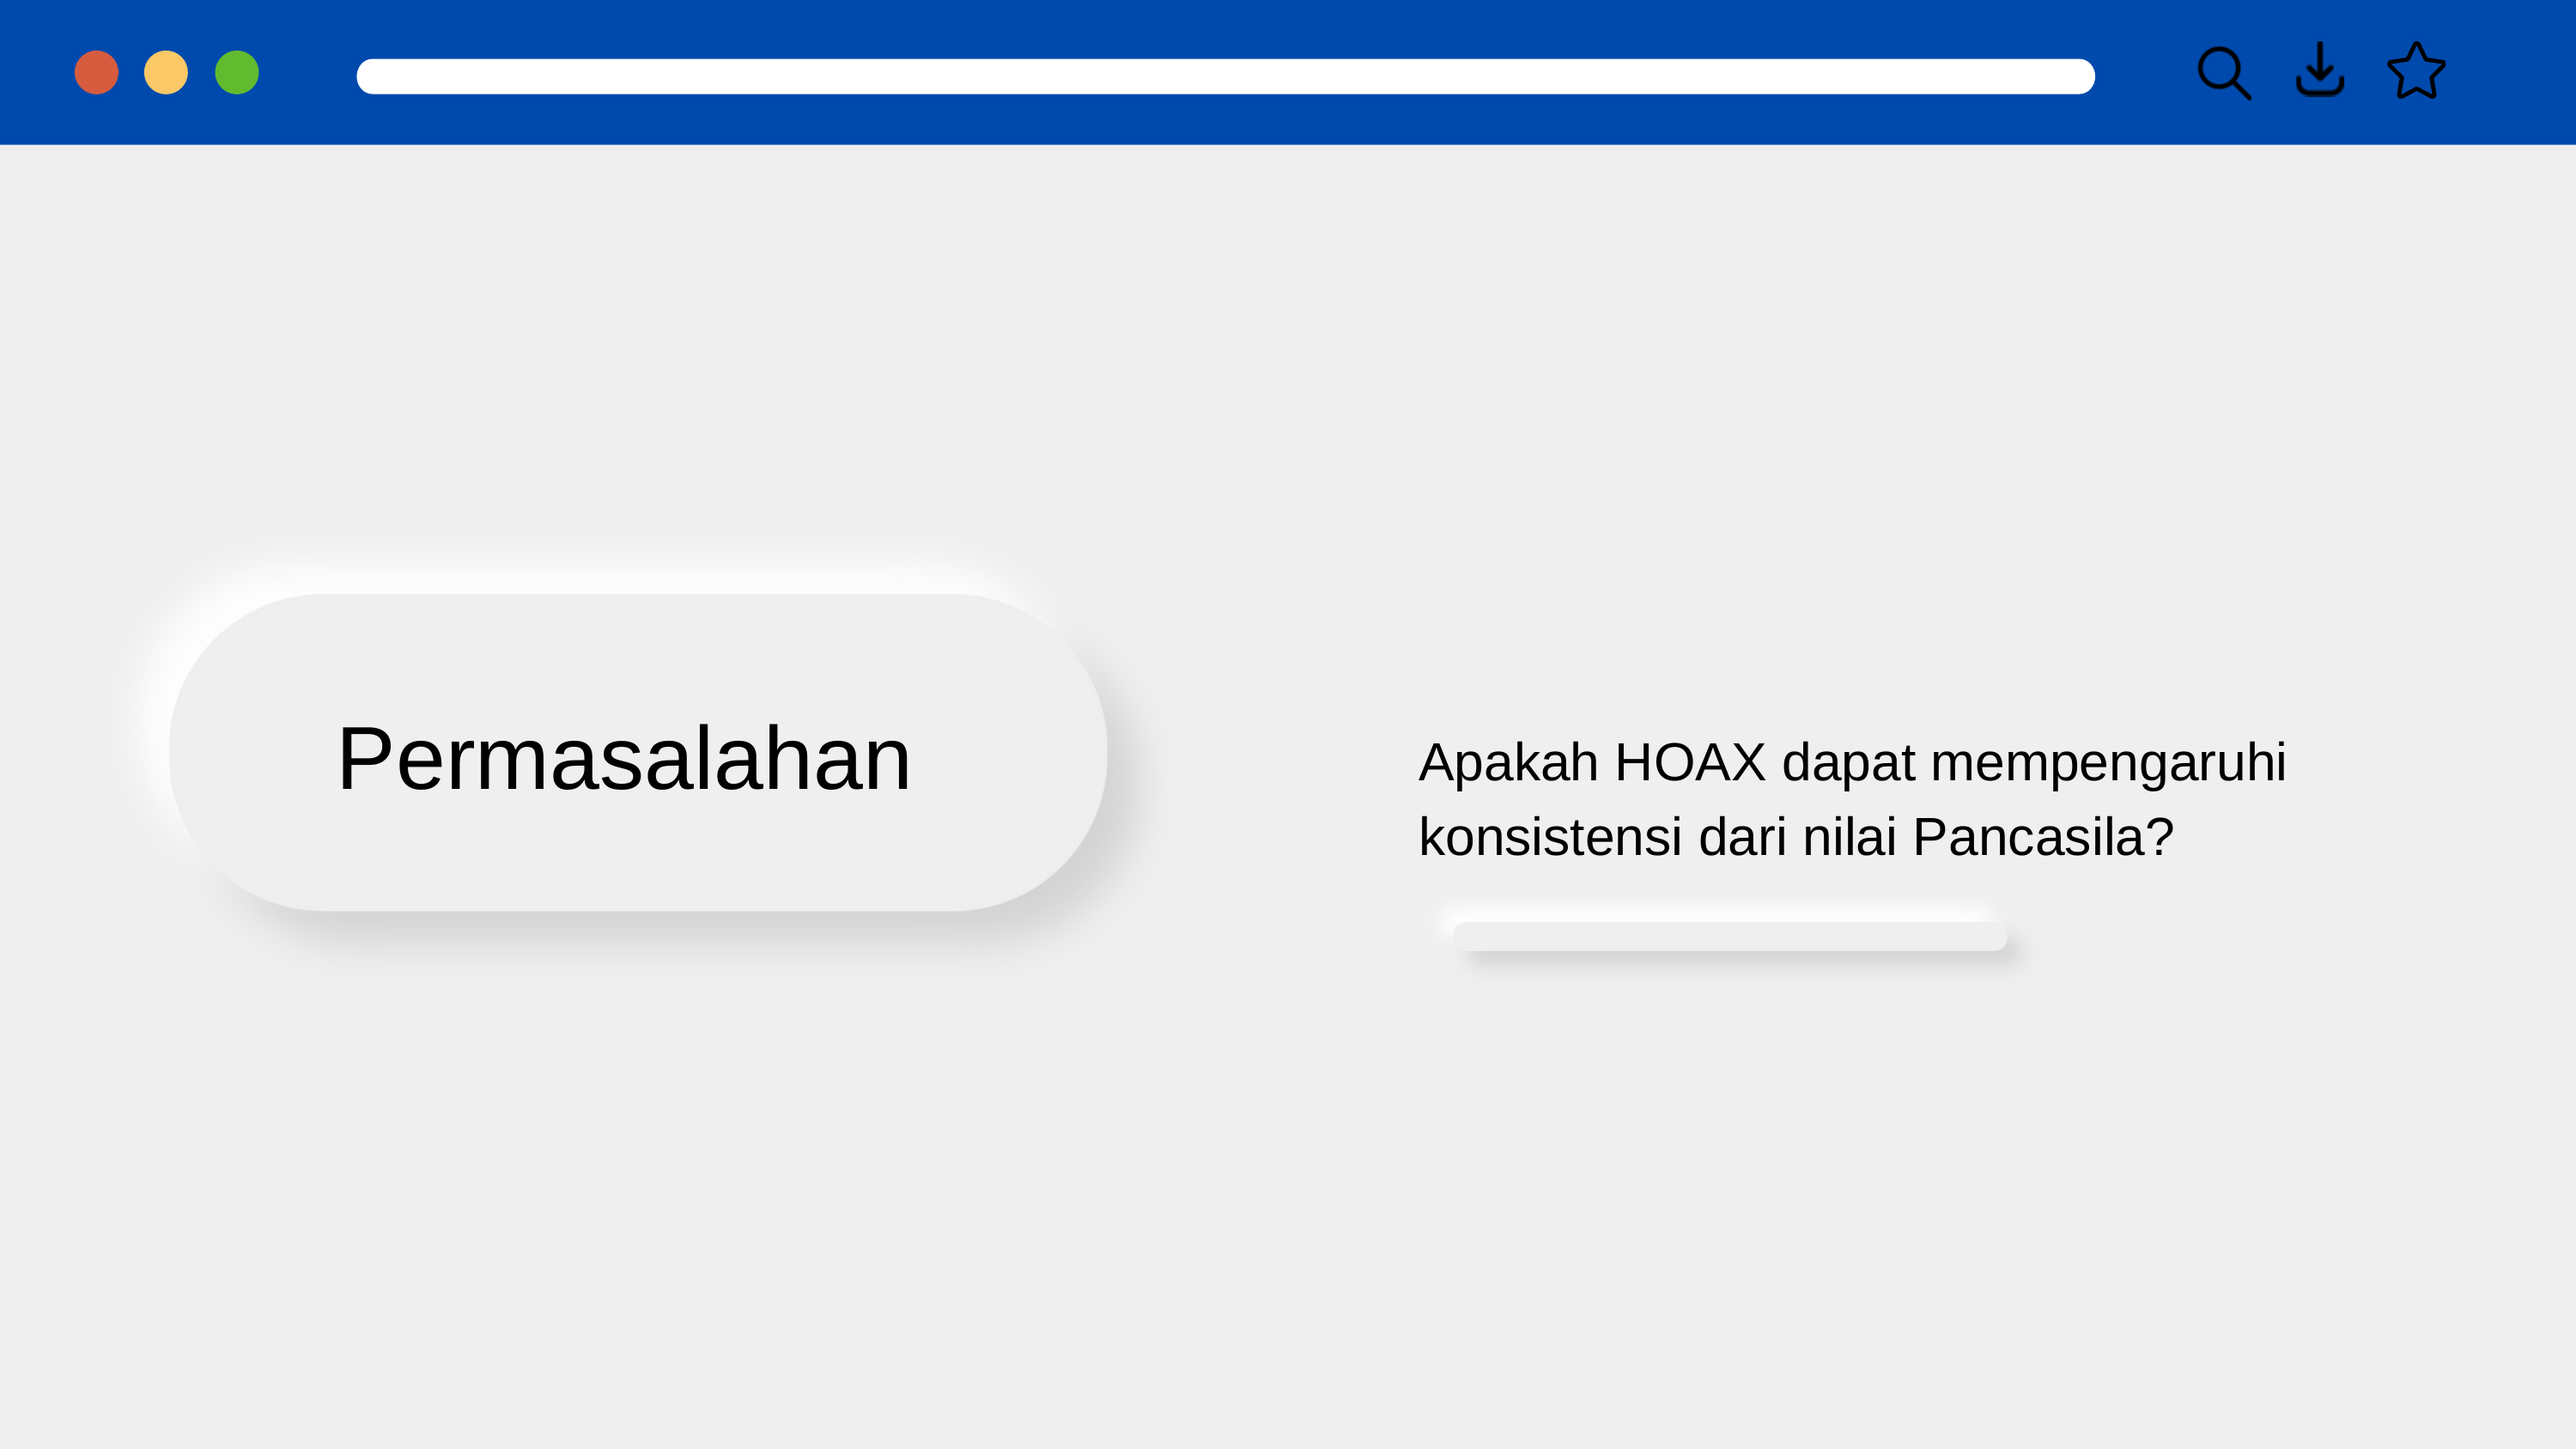

Permasalahan
Apakah HOAX dapat mempengaruhi konsistensi dari nilai Pancasila?